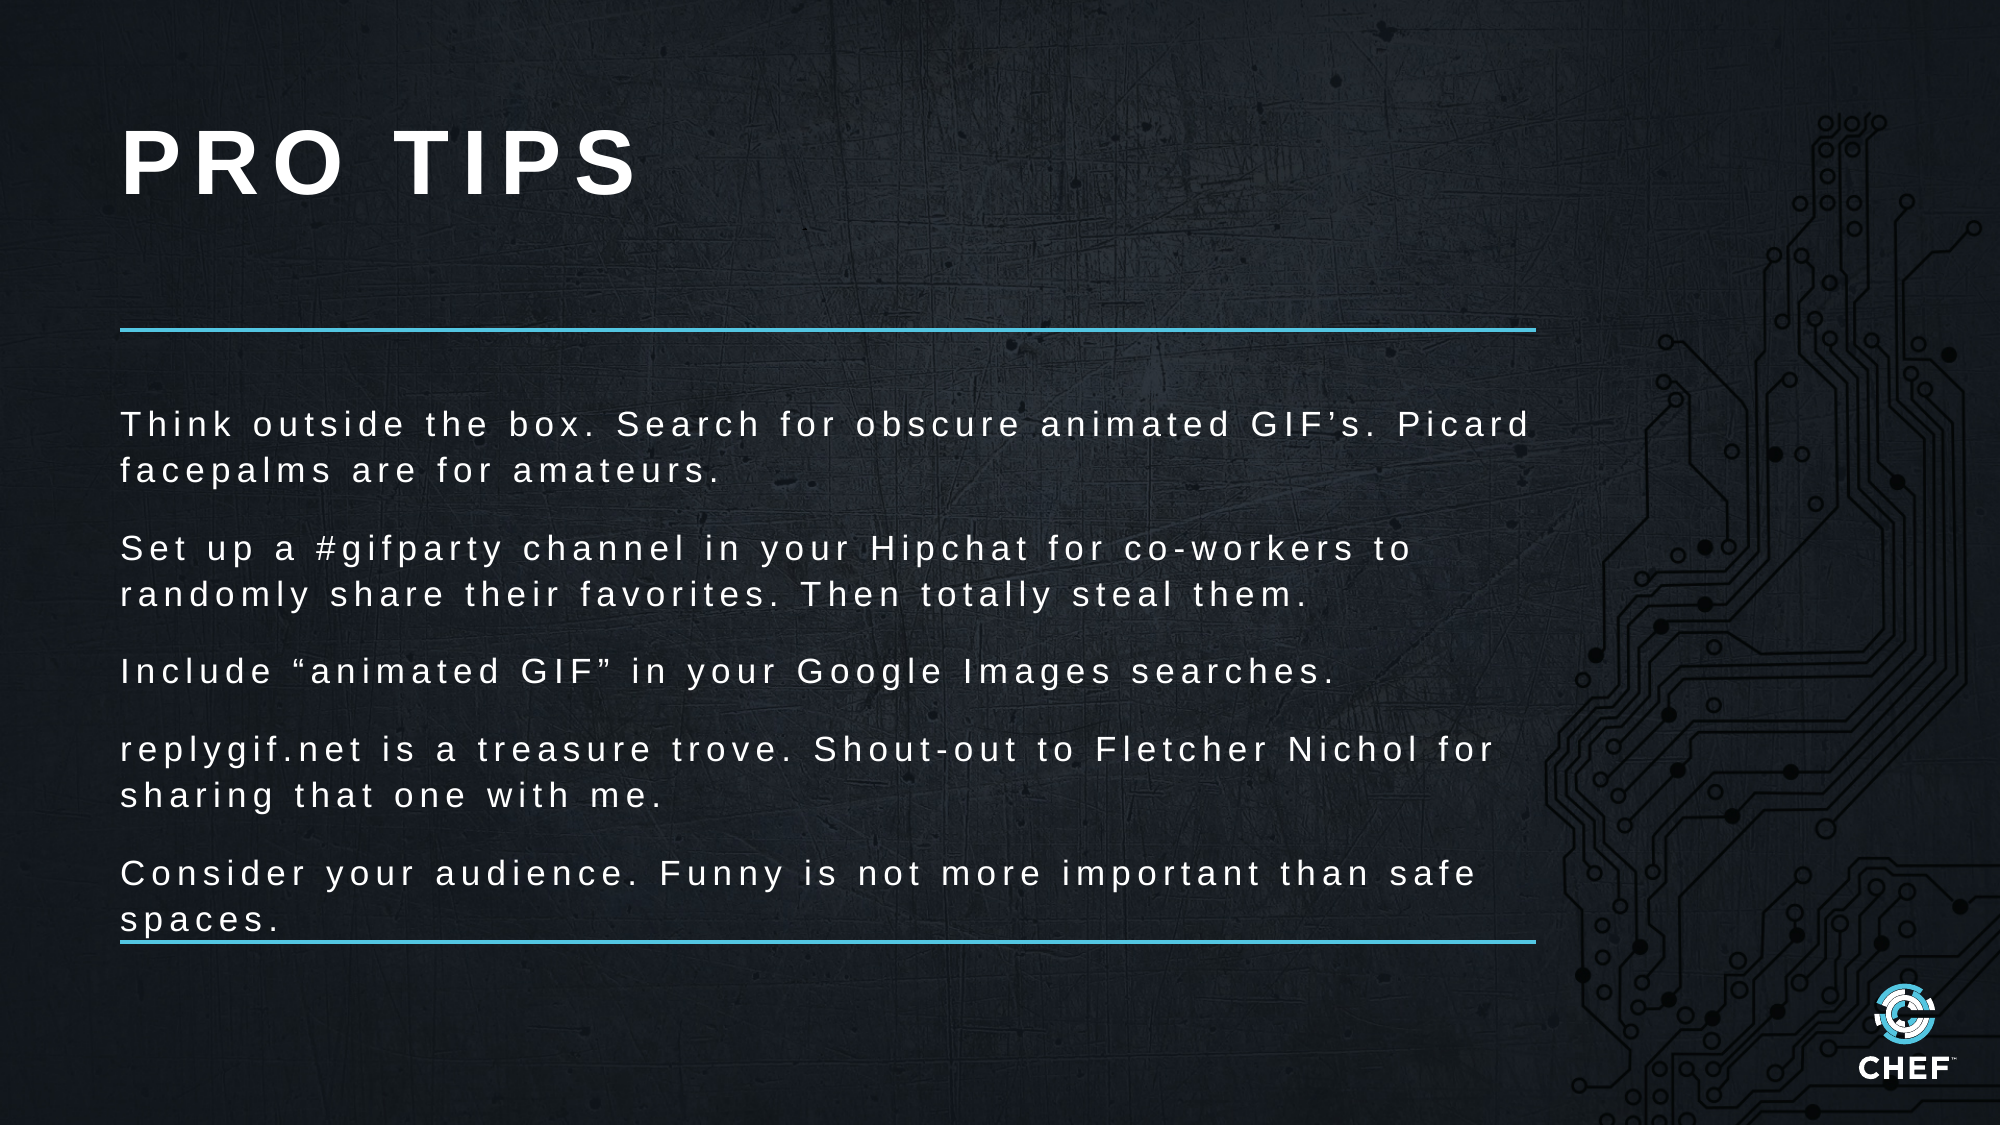

# PRO TIPS
Think outside the box. Search for obscure animated GIF’s. Picard facepalms are for amateurs.
Set up a #gifparty channel in your Hipchat for co-workers to randomly share their favorites. Then totally steal them.
Include “animated GIF” in your Google Images searches.
replygif.net is a treasure trove. Shout-out to Fletcher Nichol for sharing that one with me.
Consider your audience. Funny is not more important than safe spaces.